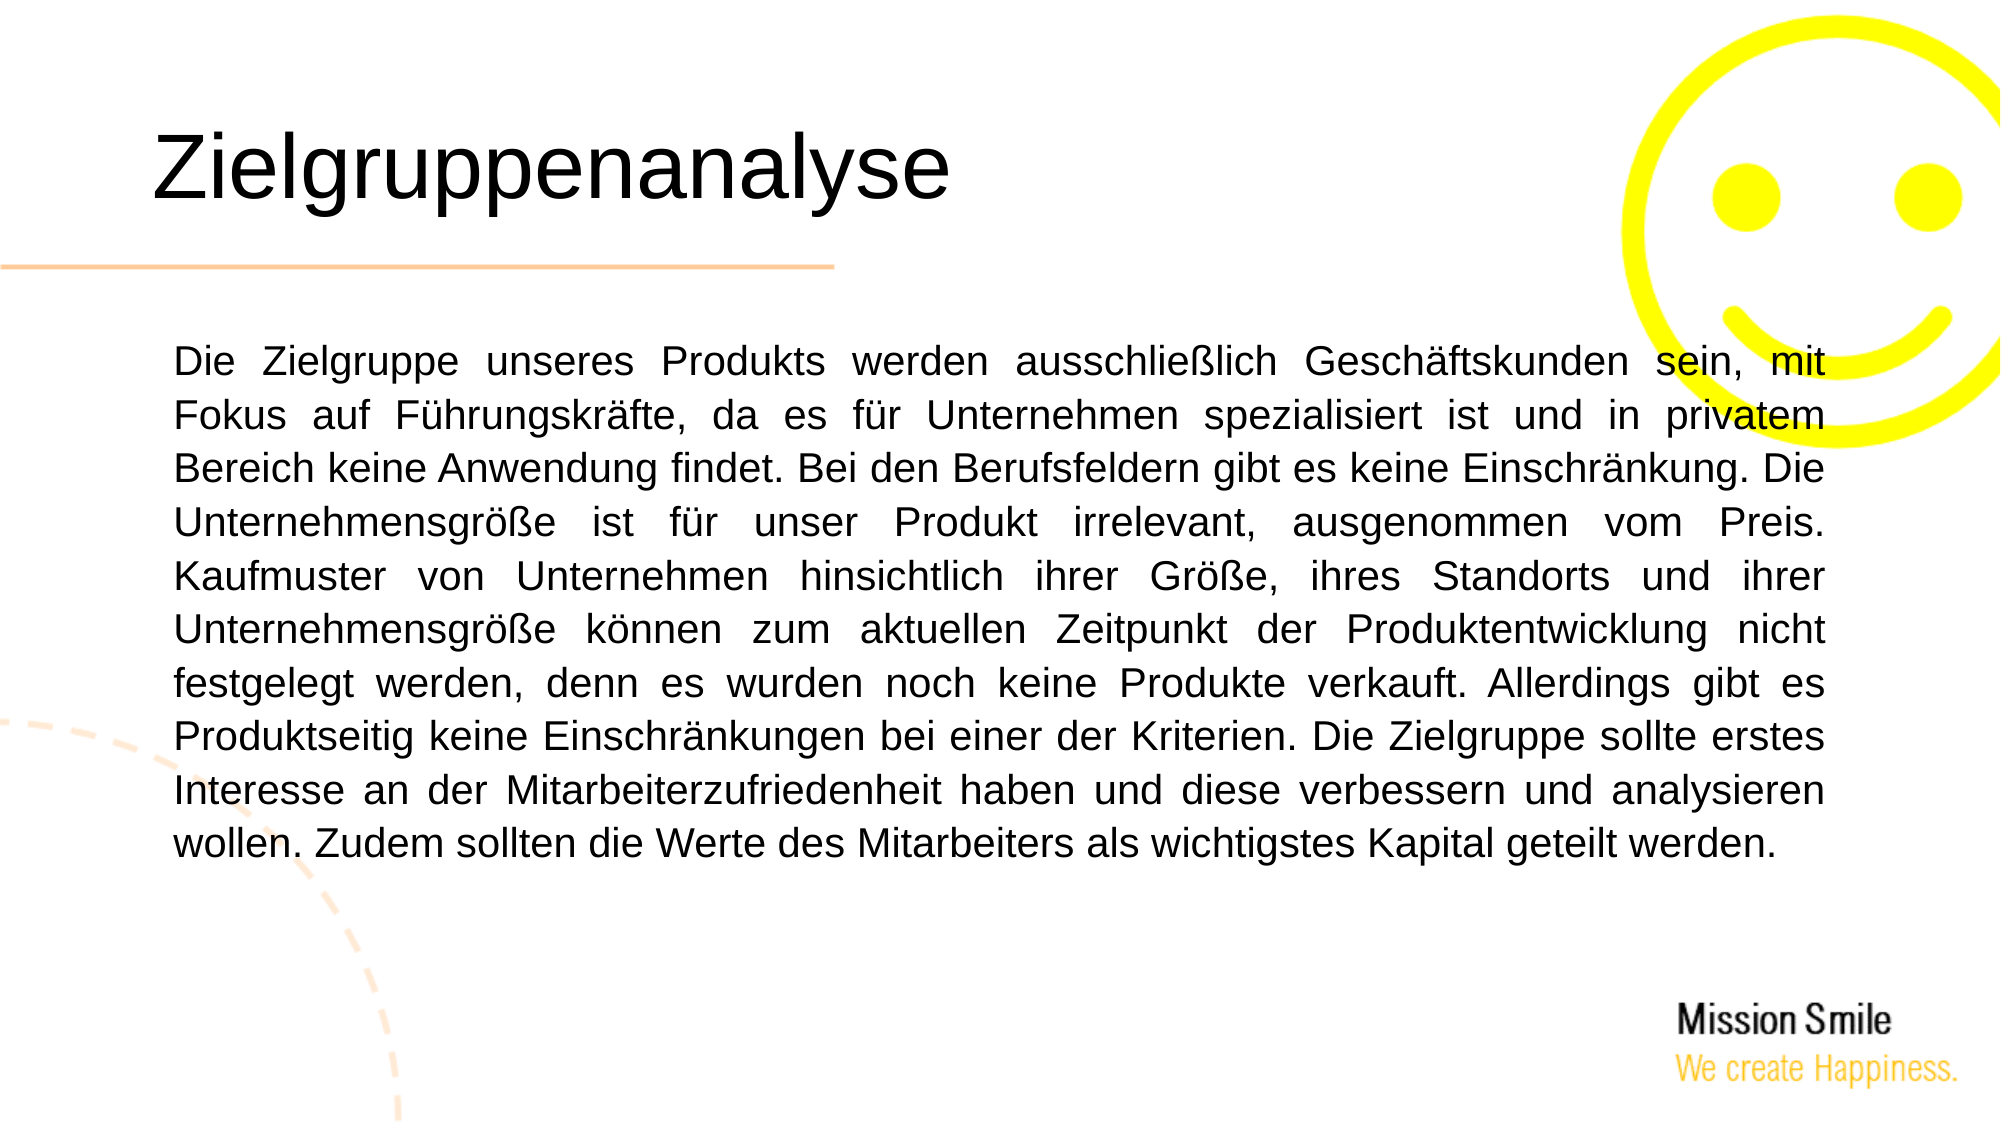

# Zielgruppenanalyse
Die Zielgruppe unseres Produkts werden ausschließlich Geschäftskunden sein, mit Fokus auf Führungskräfte, da es für Unternehmen spezialisiert ist und in privatem Bereich keine Anwendung findet. Bei den Berufsfeldern gibt es keine Einschränkung. Die Unternehmensgröße ist für unser Produkt irrelevant, ausgenommen vom Preis. Kaufmuster von Unternehmen hinsichtlich ihrer Größe, ihres Standorts und ihrer Unternehmensgröße können zum aktuellen Zeitpunkt der Produktentwicklung nicht festgelegt werden, denn es wurden noch keine Produkte verkauft. Allerdings gibt es Produktseitig keine Einschränkungen bei einer der Kriterien. Die Zielgruppe sollte erstes Interesse an der Mitarbeiterzufriedenheit haben und diese verbessern und analysieren wollen. Zudem sollten die Werte des Mitarbeiters als wichtigstes Kapital geteilt werden.